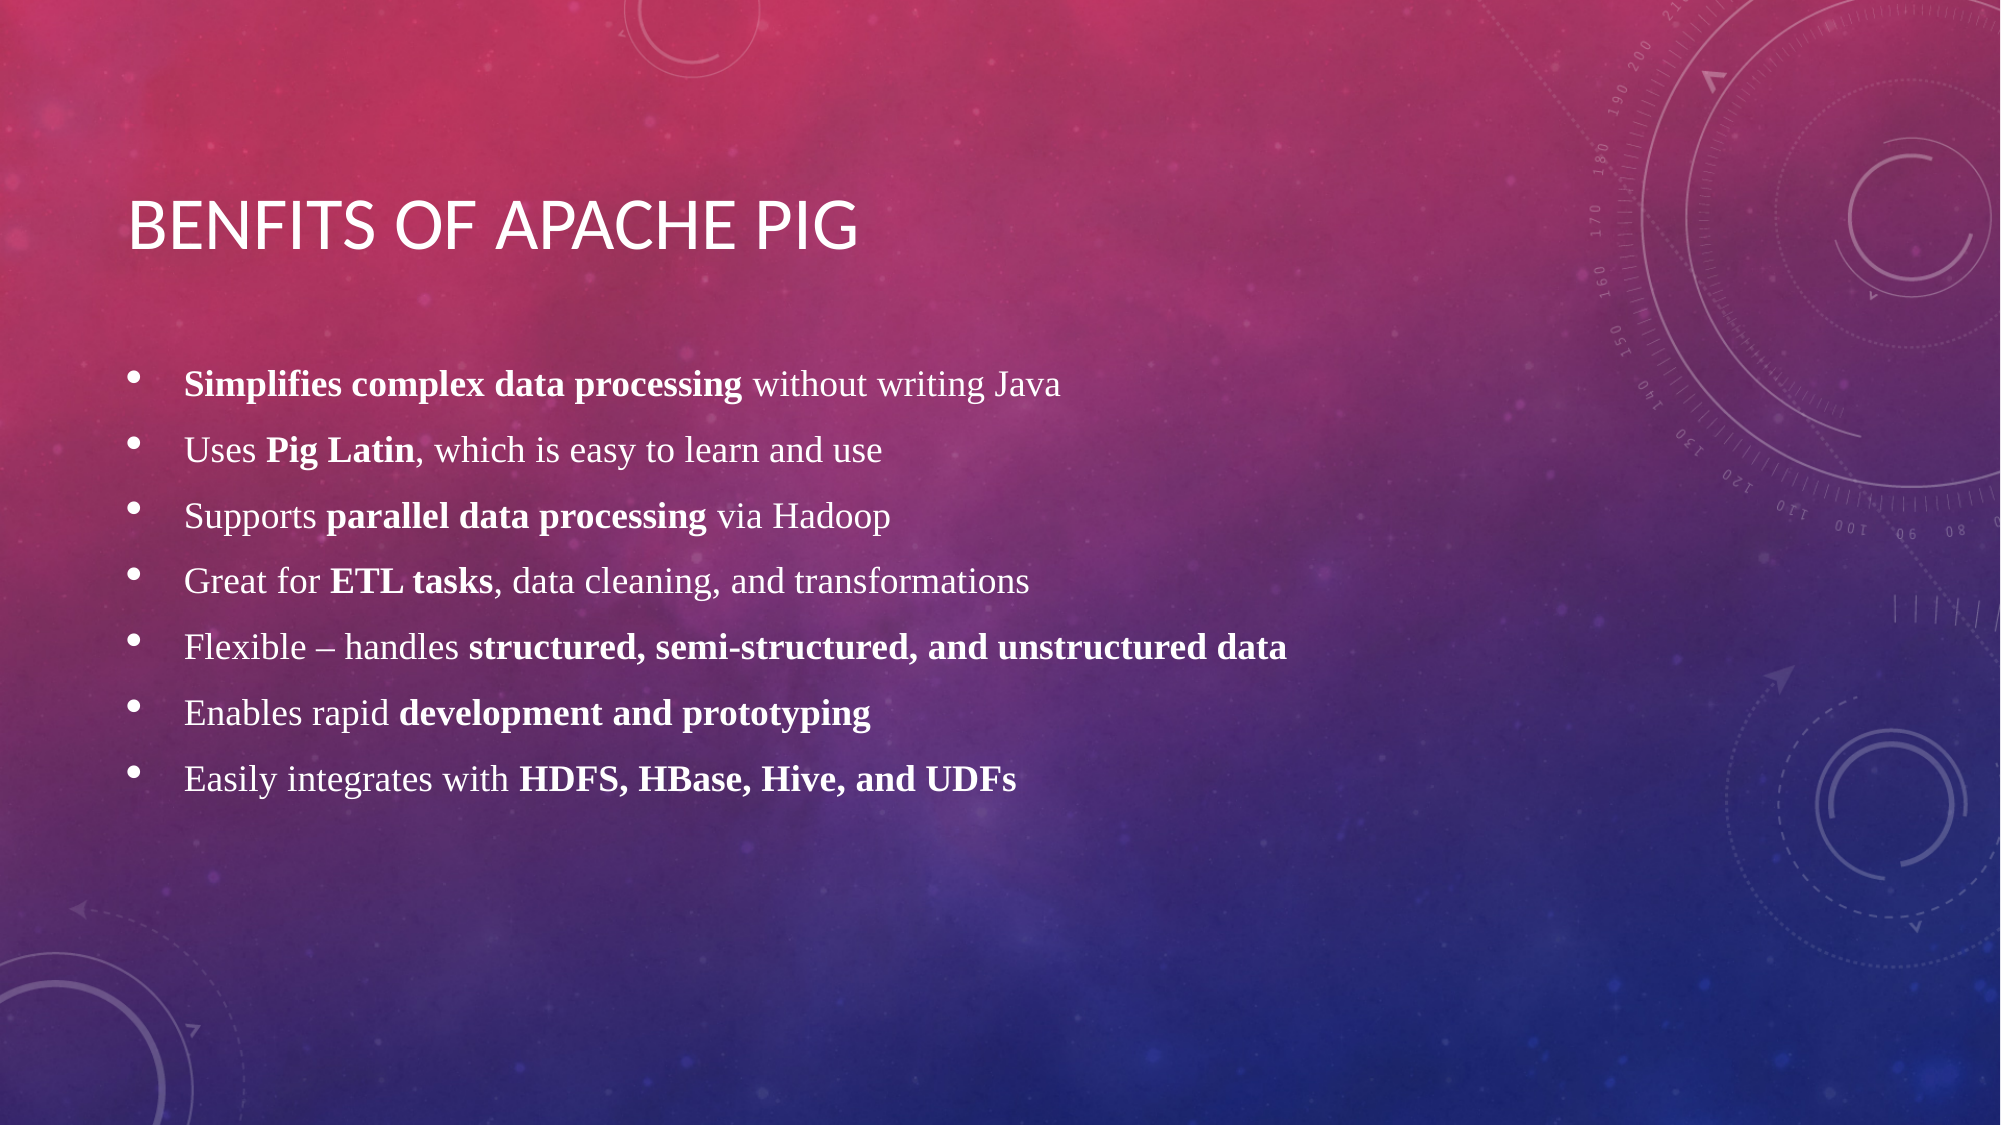

# BENFITS OF APACHE PIG
Simplifies complex data processing without writing Java
Uses Pig Latin, which is easy to learn and use
Supports parallel data processing via Hadoop
Great for ETL tasks, data cleaning, and transformations
Flexible – handles structured, semi-structured, and unstructured data
Enables rapid development and prototyping
Easily integrates with HDFS, HBase, Hive, and UDFs